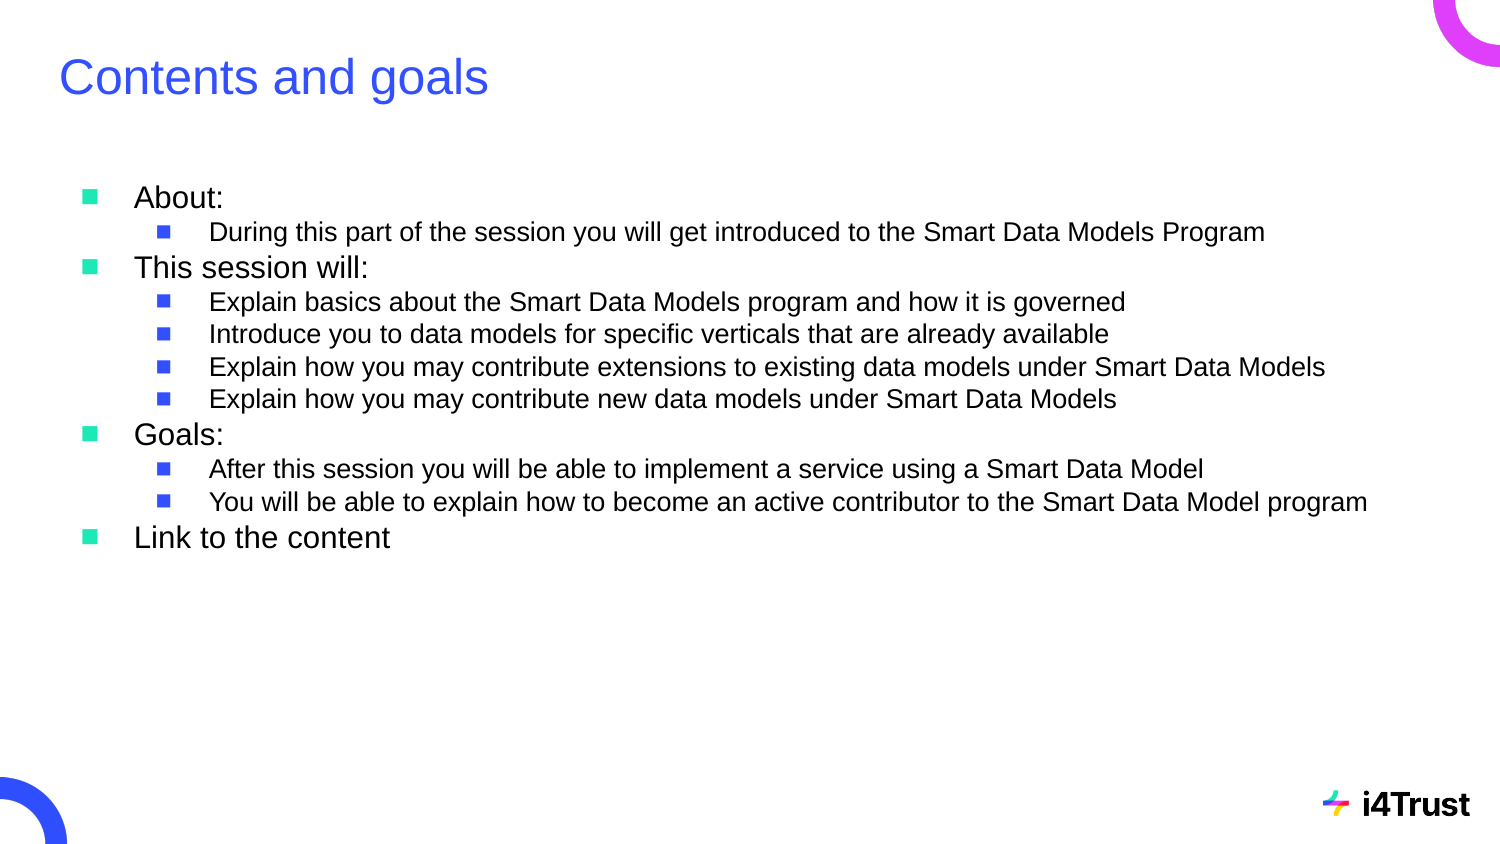

# Contents and goals
About:
During this part of the session you will get introduced to the Smart Data Models Program
This session will:
Explain basics about the Smart Data Models program and how it is governed
Introduce you to data models for specific verticals that are already available
Explain how you may contribute extensions to existing data models under Smart Data Models
Explain how you may contribute new data models under Smart Data Models
Goals:
After this session you will be able to implement a service using a Smart Data Model
You will be able to explain how to become an active contributor to the Smart Data Model program
Link to the content